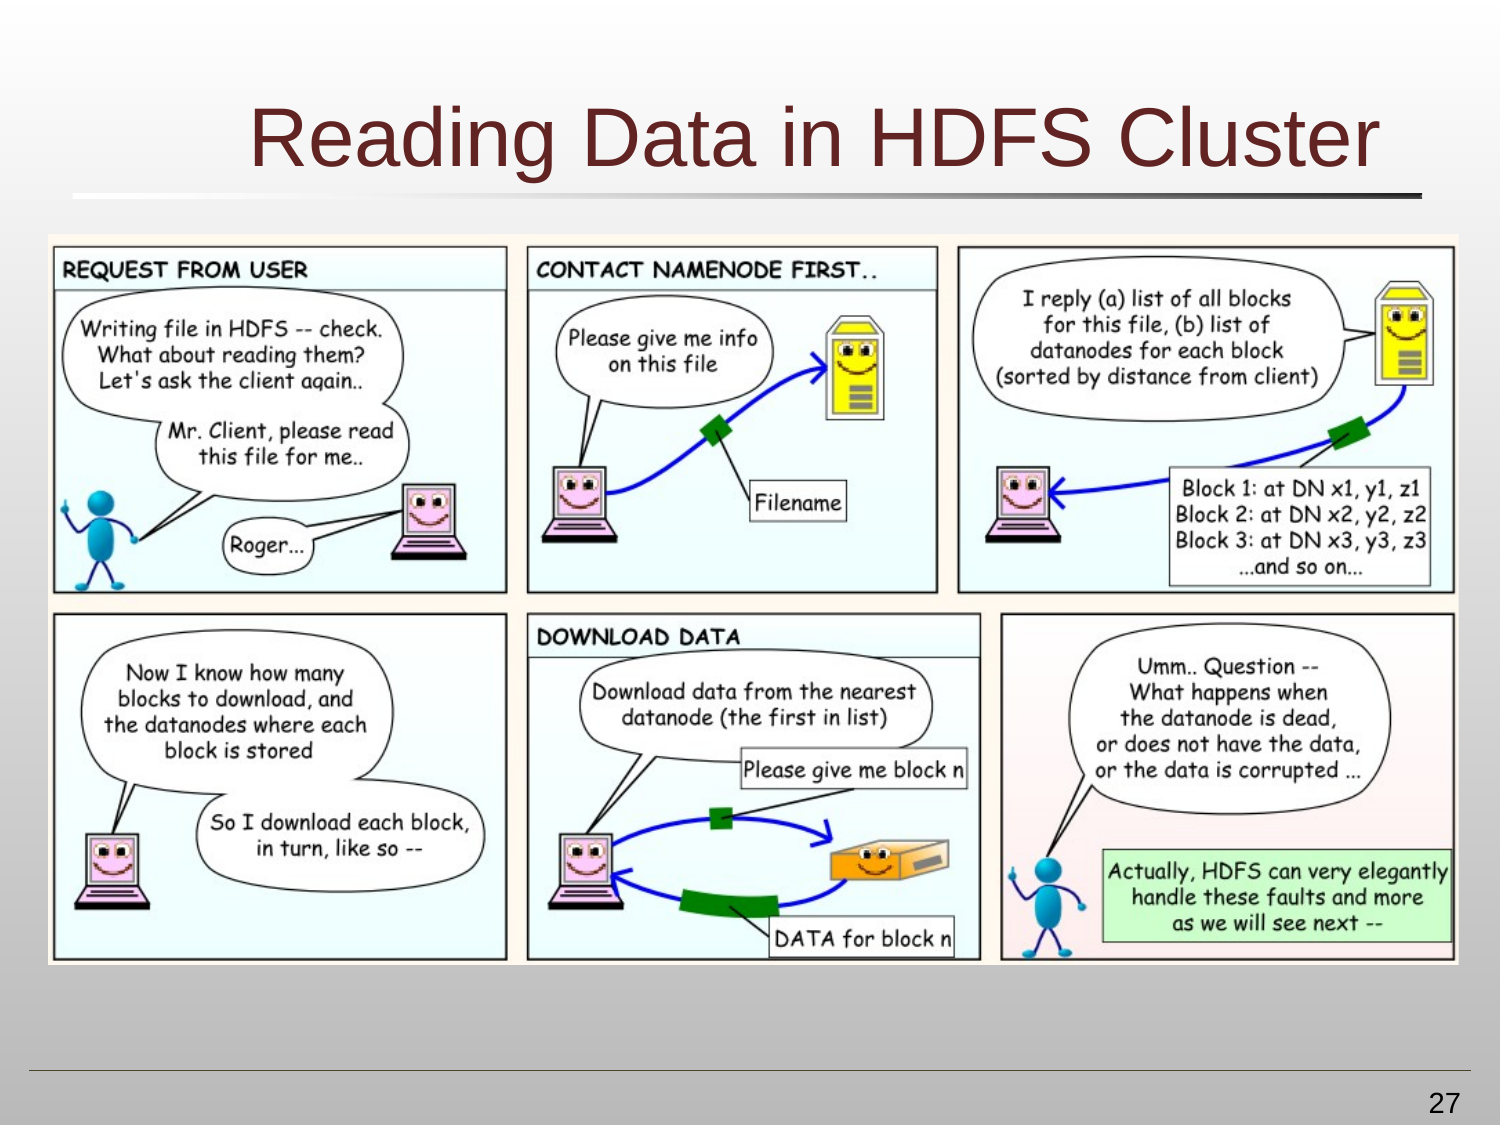

# Reading Data in HDFS Cluster

27